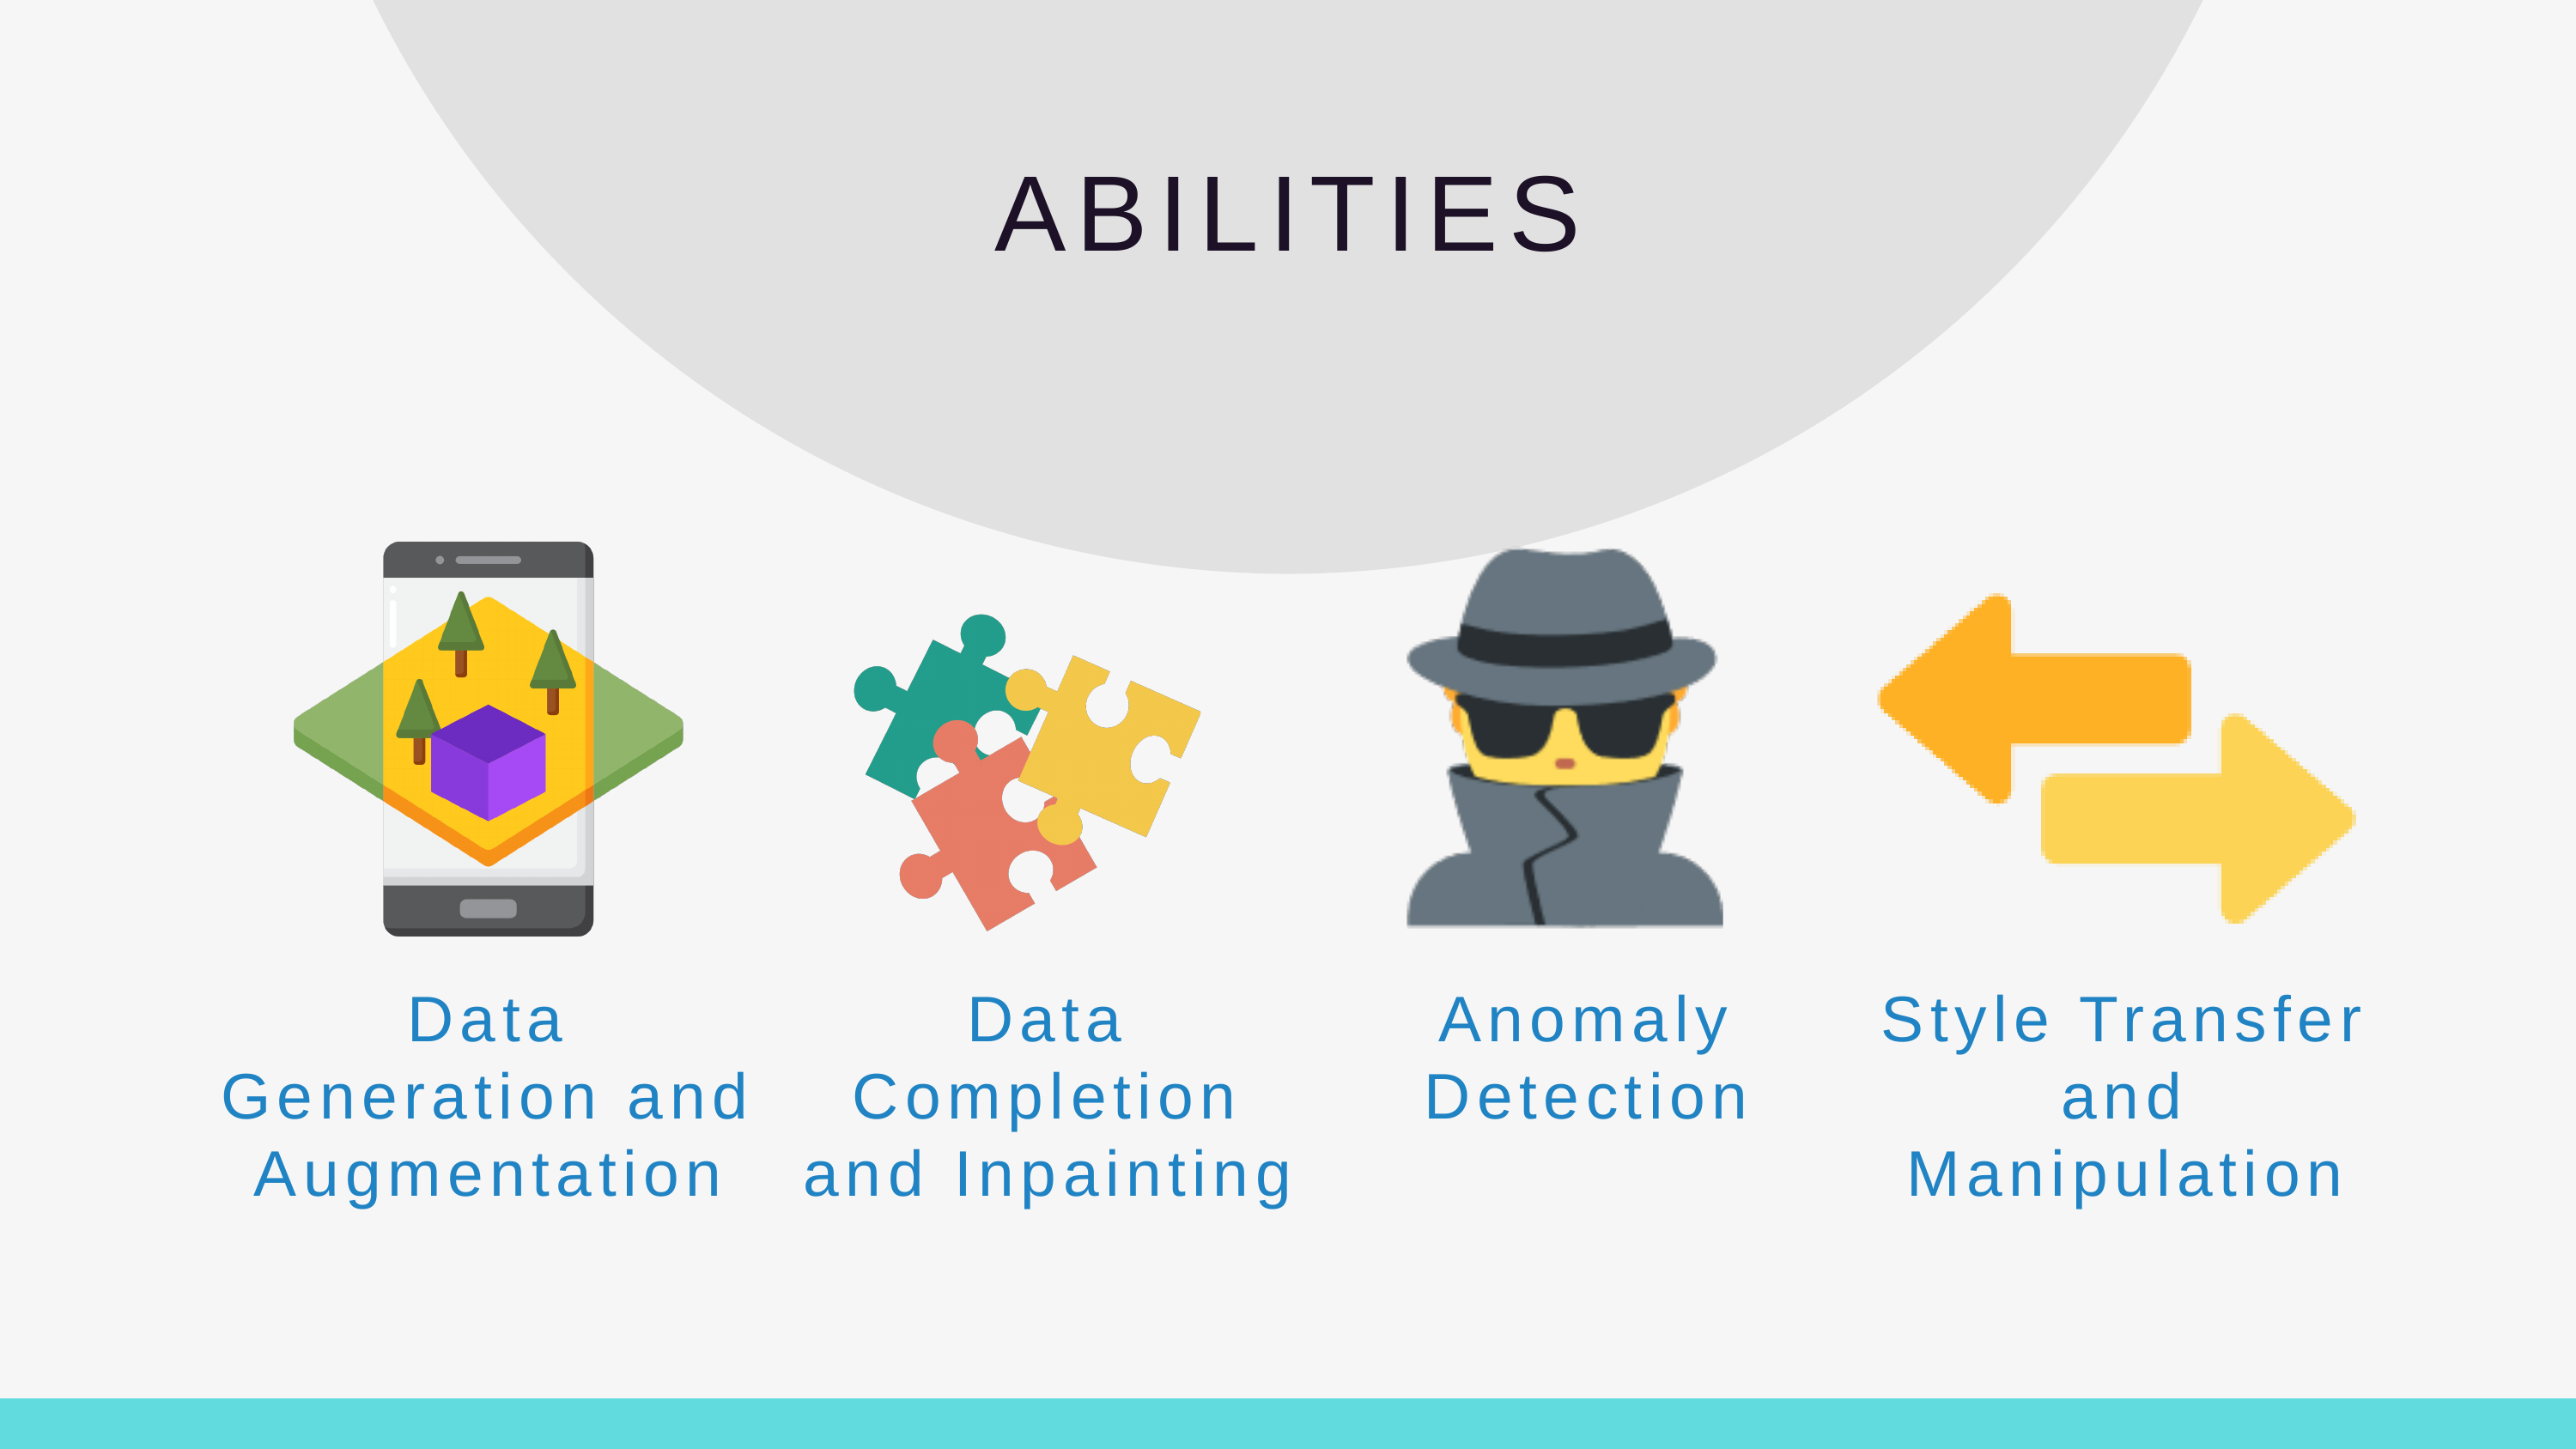

ABILITIES

Data Generation and Augmentation
Data Completion and Inpainting
Anomaly Detection
Style Transfer and Manipulation